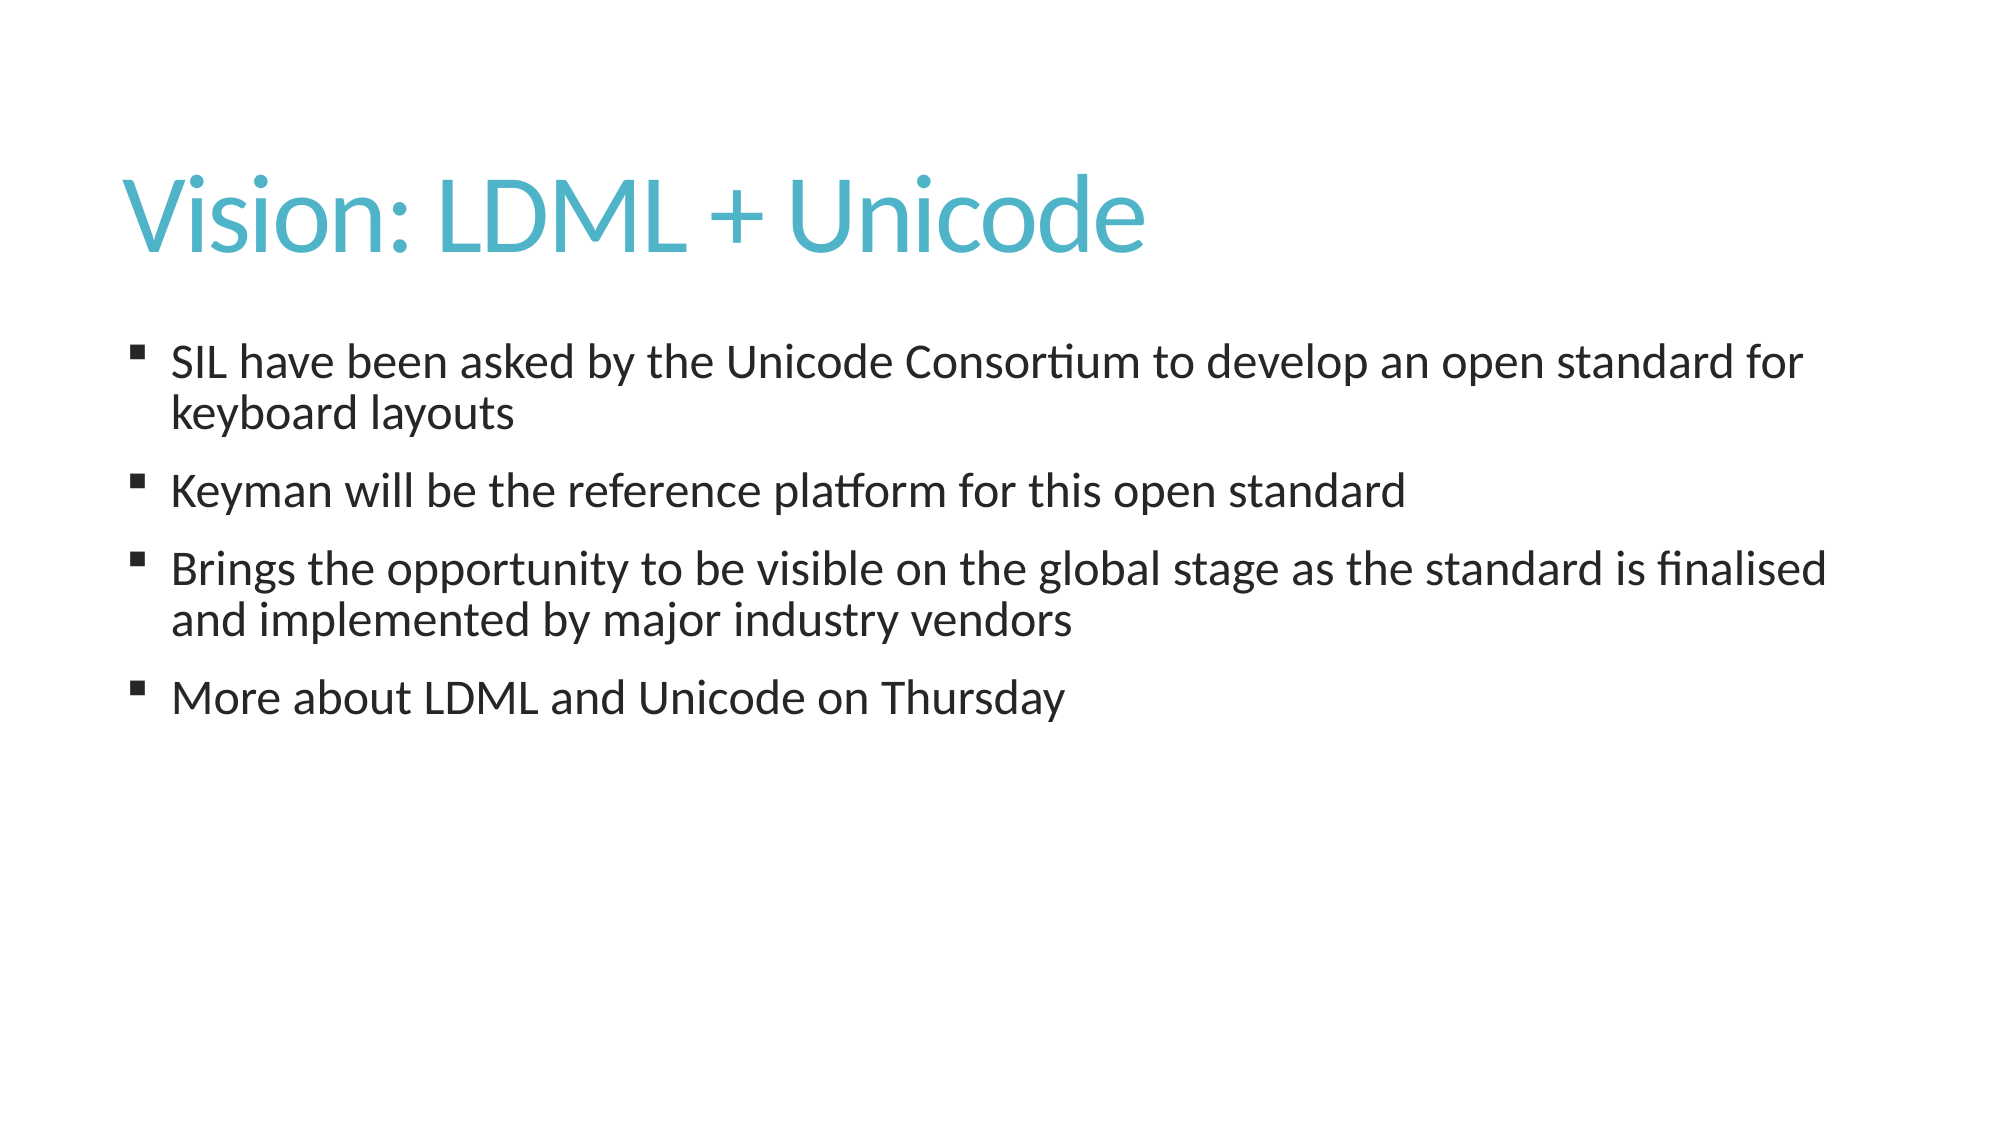

# Vision: LDML + Unicode
SIL have been asked by the Unicode Consortium to develop an open standard for keyboard layouts
Keyman will be the reference platform for this open standard
Brings the opportunity to be visible on the global stage as the standard is finalised and implemented by major industry vendors
More about LDML and Unicode on Thursday